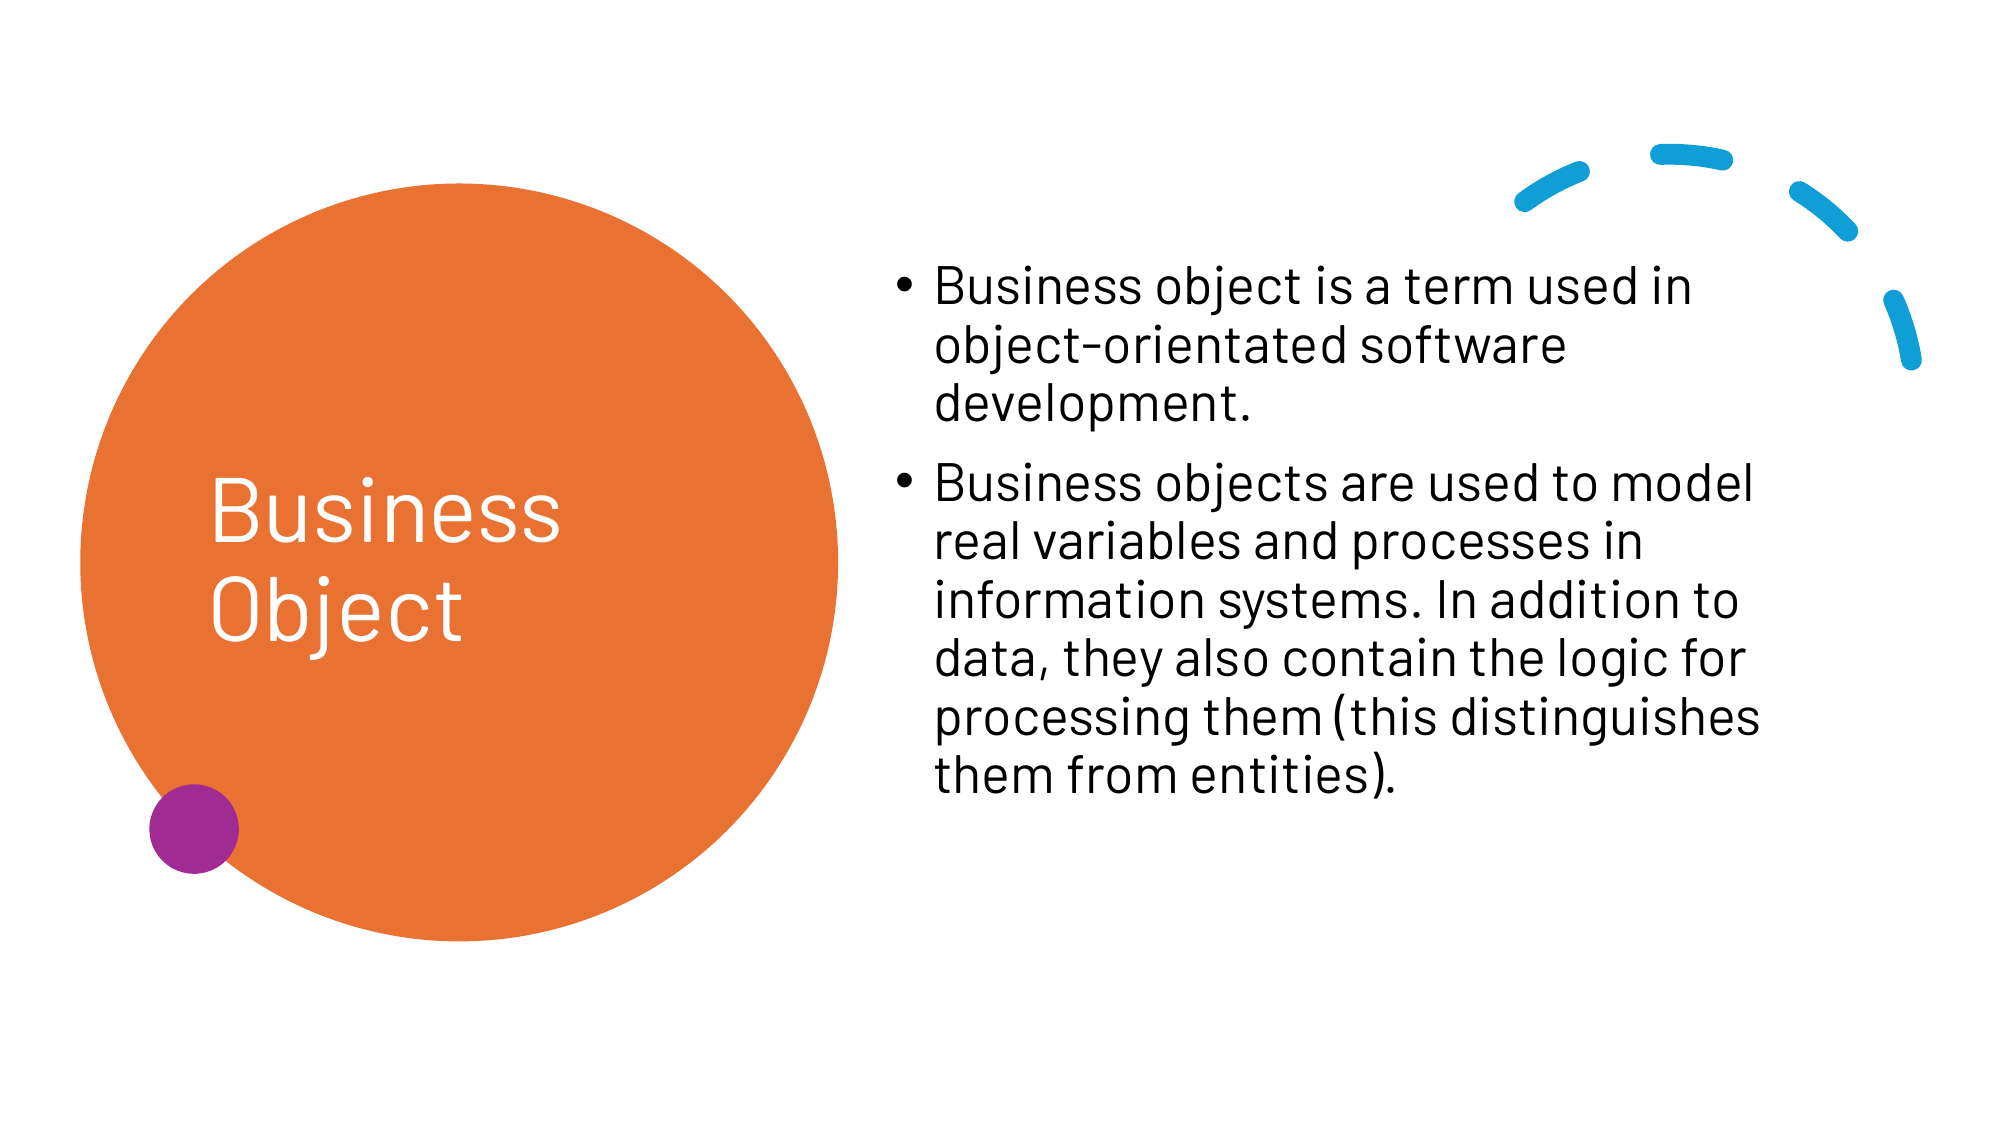

# Business Object
Business object is a term used in object-orientated software development.
Business objects are used to model real variables and processes in information systems. In addition to data, they also contain the logic for processing them (this distinguishes them from entities).